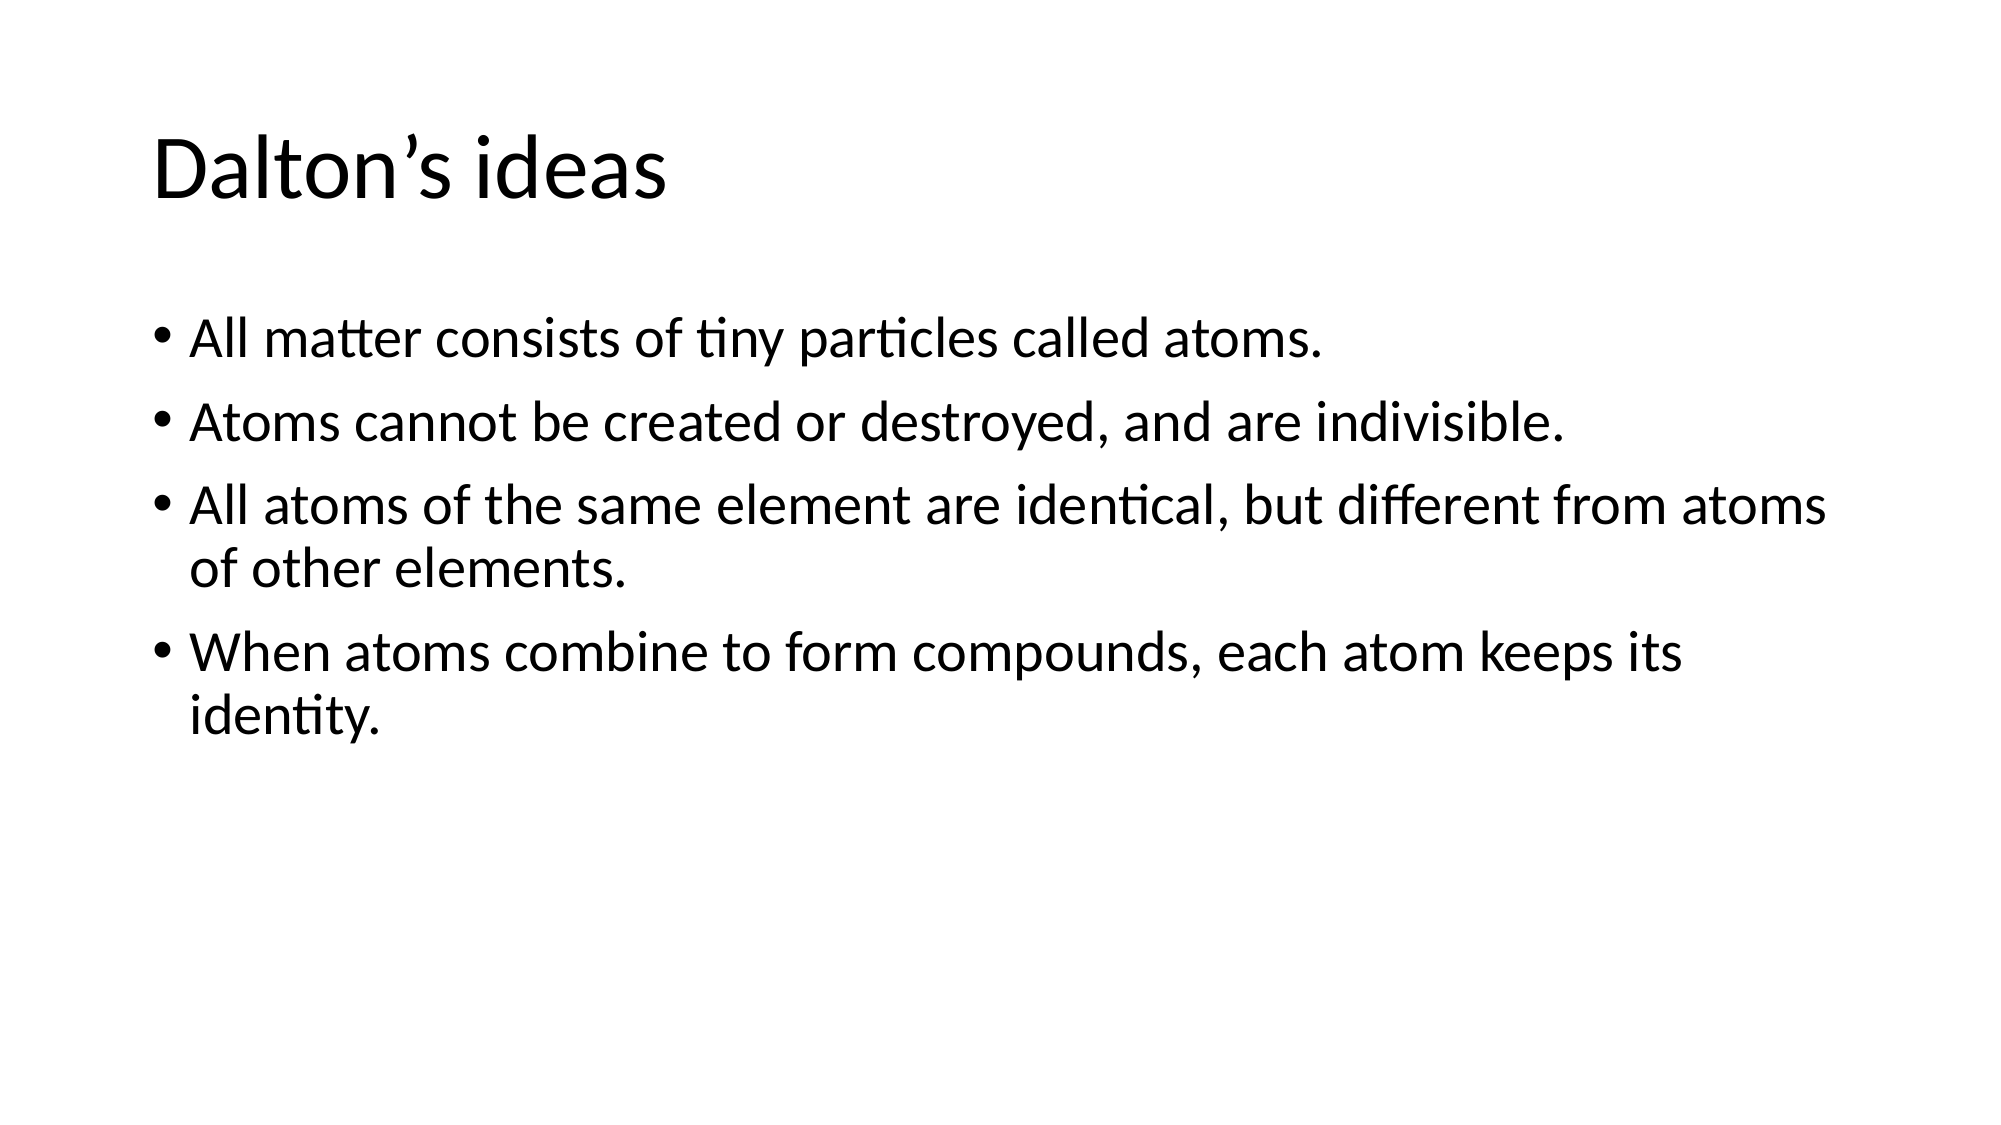

# Dalton’s ideas
All matter consists of tiny particles called atoms.
Atoms cannot be created or destroyed, and are indivisible.
All atoms of the same element are identical, but different from atoms of other elements.
When atoms combine to form compounds, each atom keeps its identity.